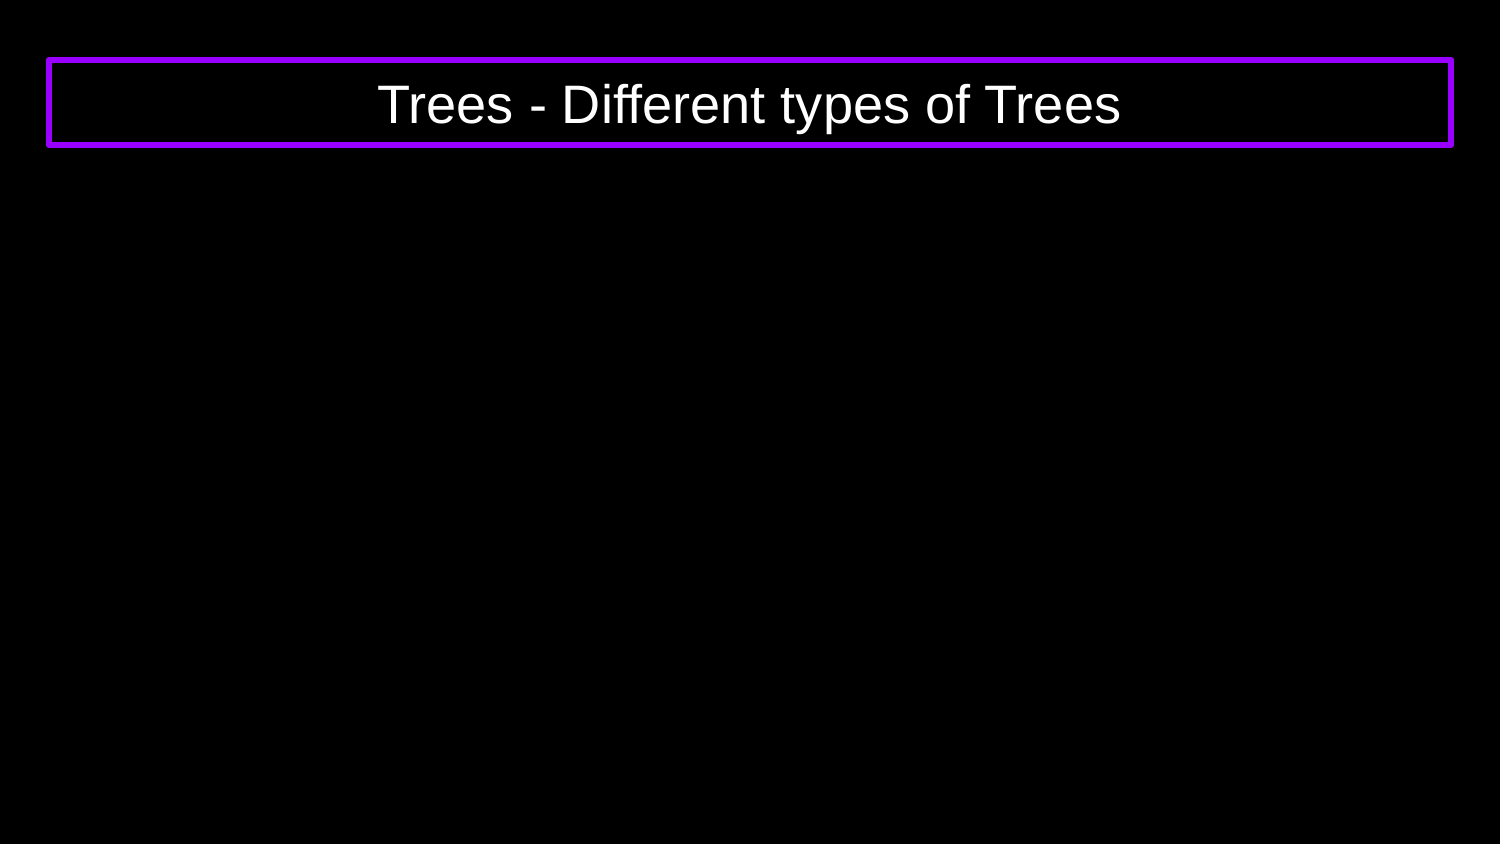

# Trees - Different types of Trees